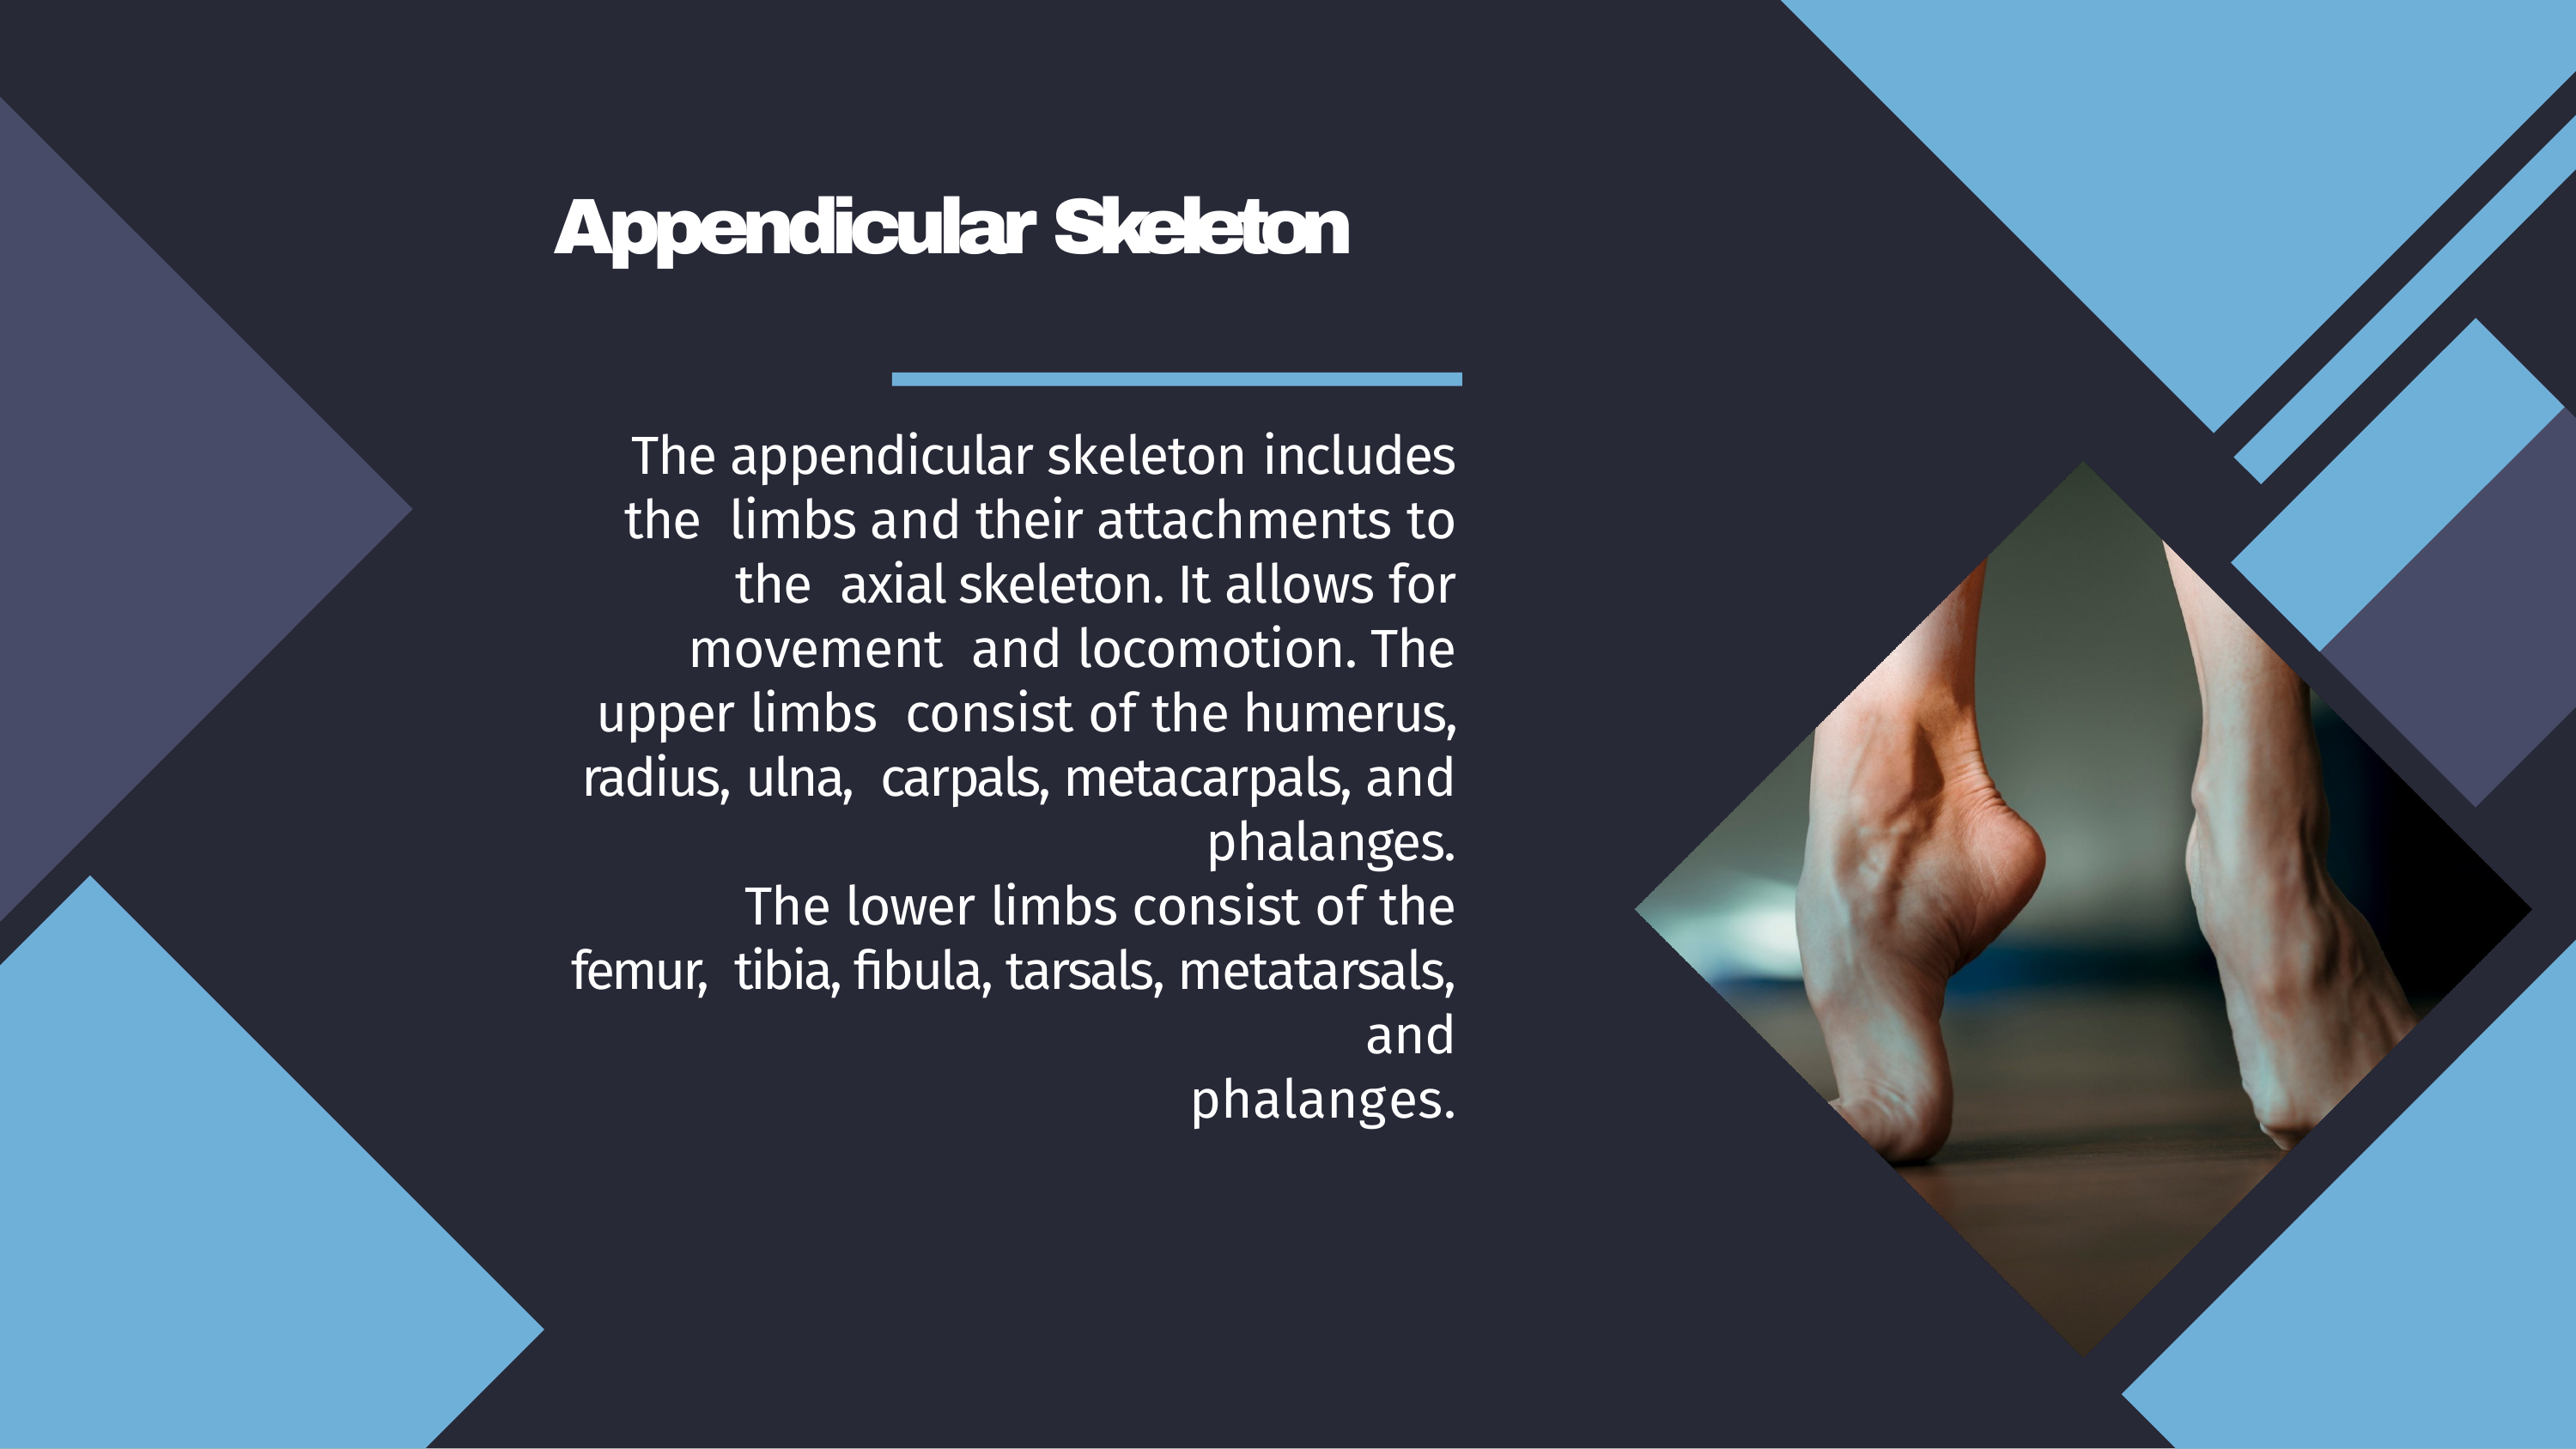

# Appendicular Skeleton

The appendicular skeleton includes the  limbs and their attachments to the  axial skeleton. It allows for movement  and locomotion. The upper limbs  consist of the humerus, radius, ulna,  carpals, metacarpals, and phalanges.
The lower limbs consist of the femur,  tibia, ﬁbula, tarsals, metatarsals, and
phalanges.